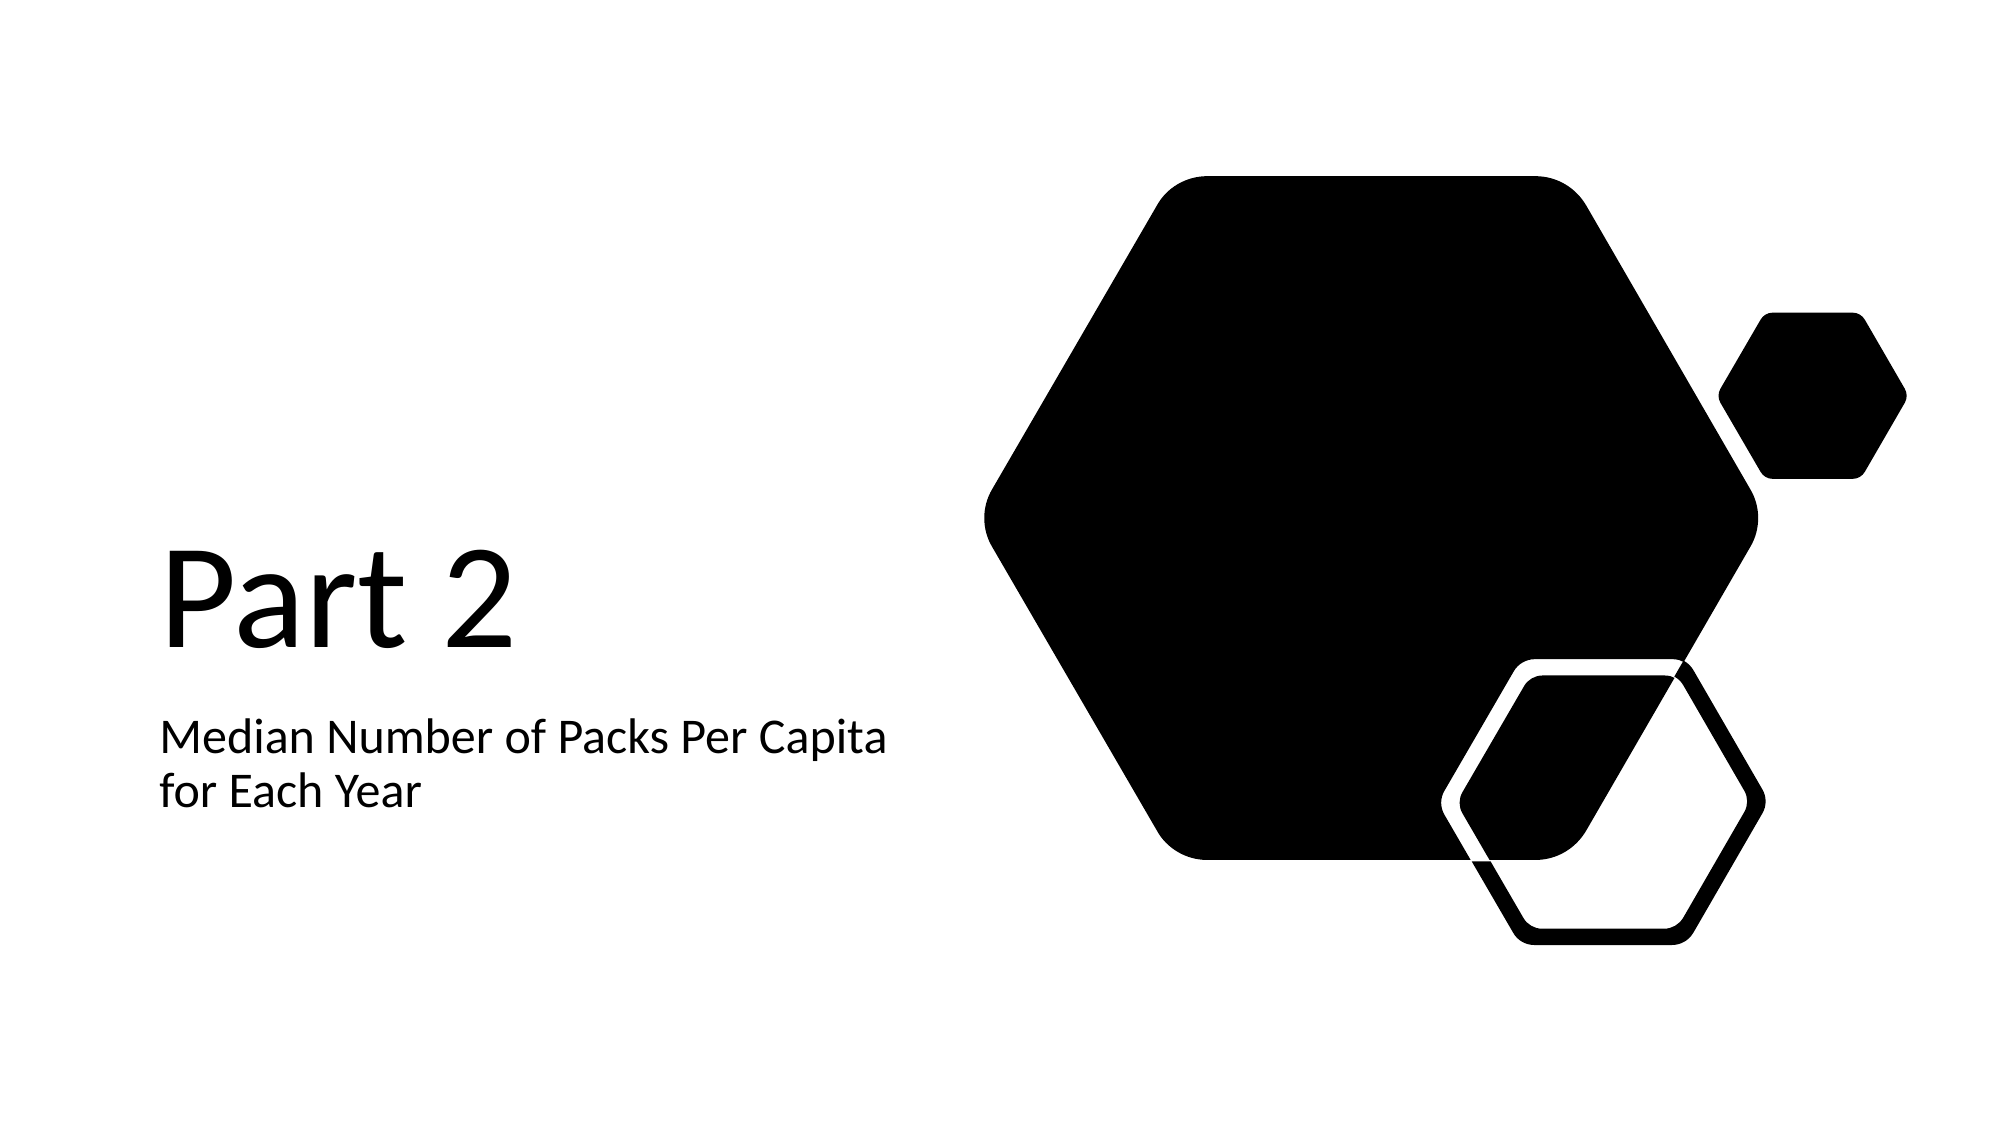

# Part 2

Median Number of Packs Per Capita for Each Year